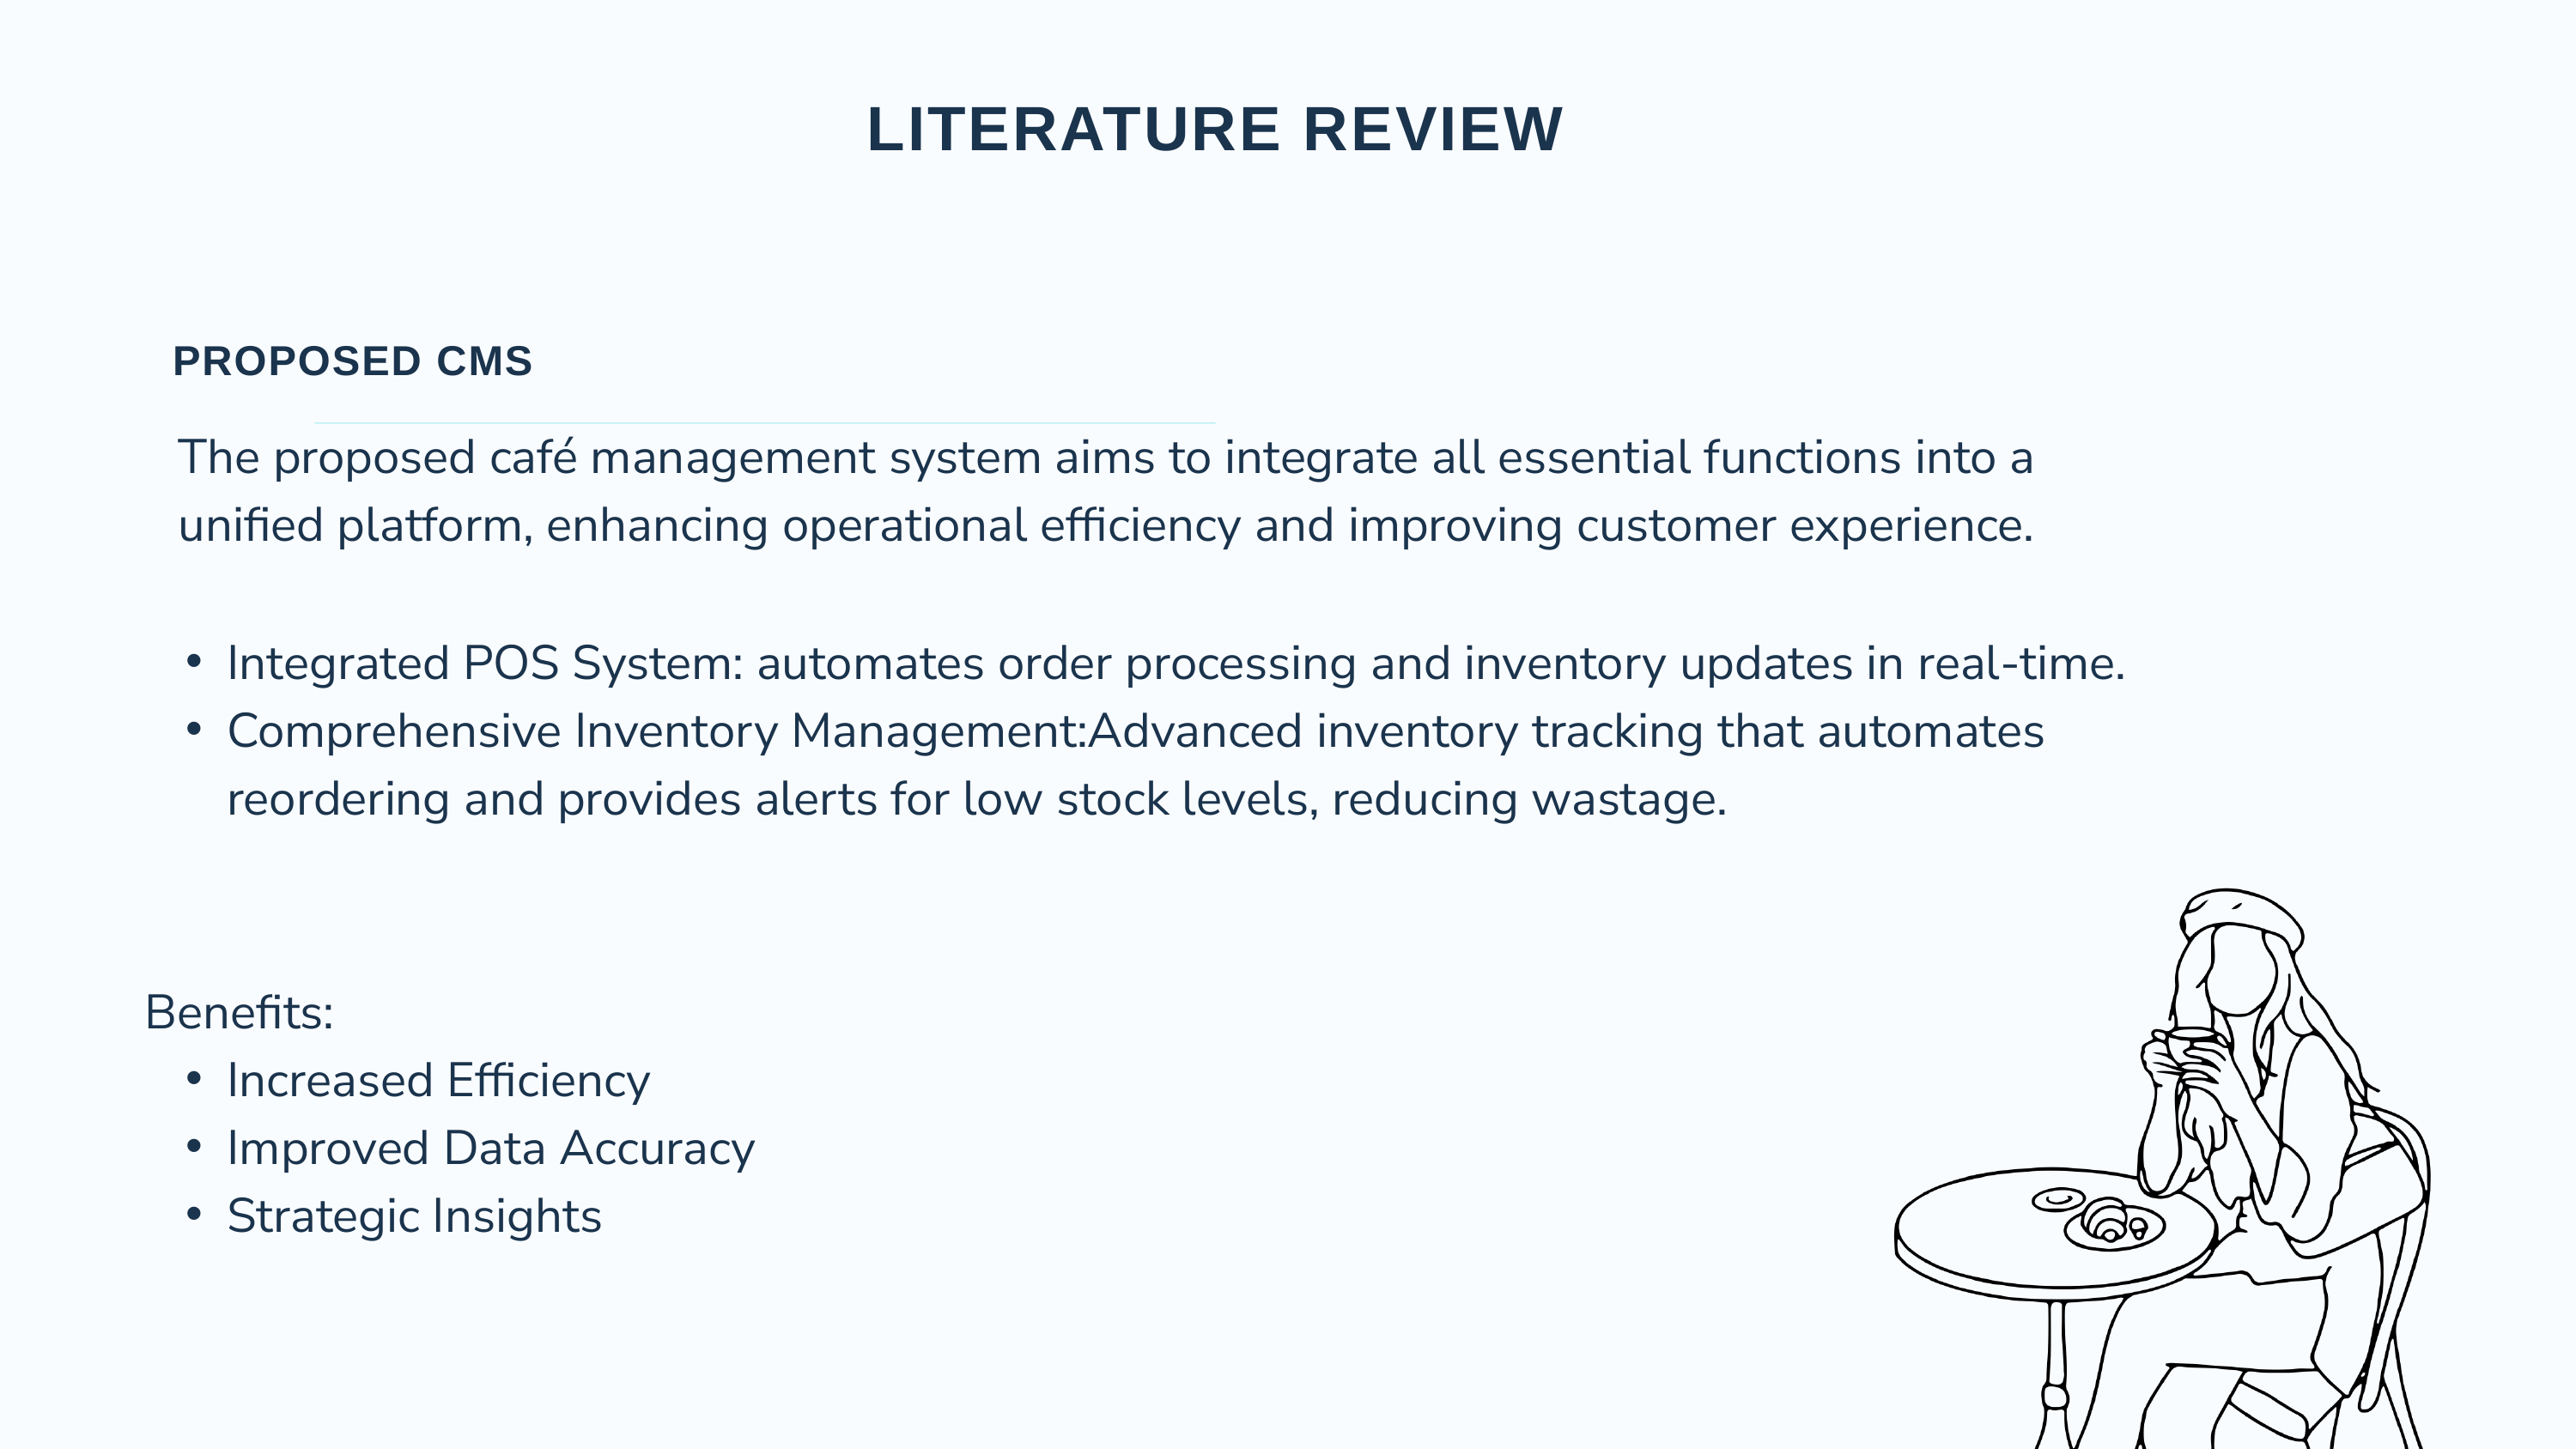

LITERATURE REVIEW
PROPOSED CMS
The proposed café management system aims to integrate all essential functions into a unified platform, enhancing operational efficiency and improving customer experience.

Integrated POS System: automates order processing and inventory updates in real-time.
Comprehensive Inventory Management:Advanced inventory tracking that automates reordering and provides alerts for low stock levels, reducing wastage.

Benefits:
Increased Efficiency
Improved Data Accuracy
Strategic Insights